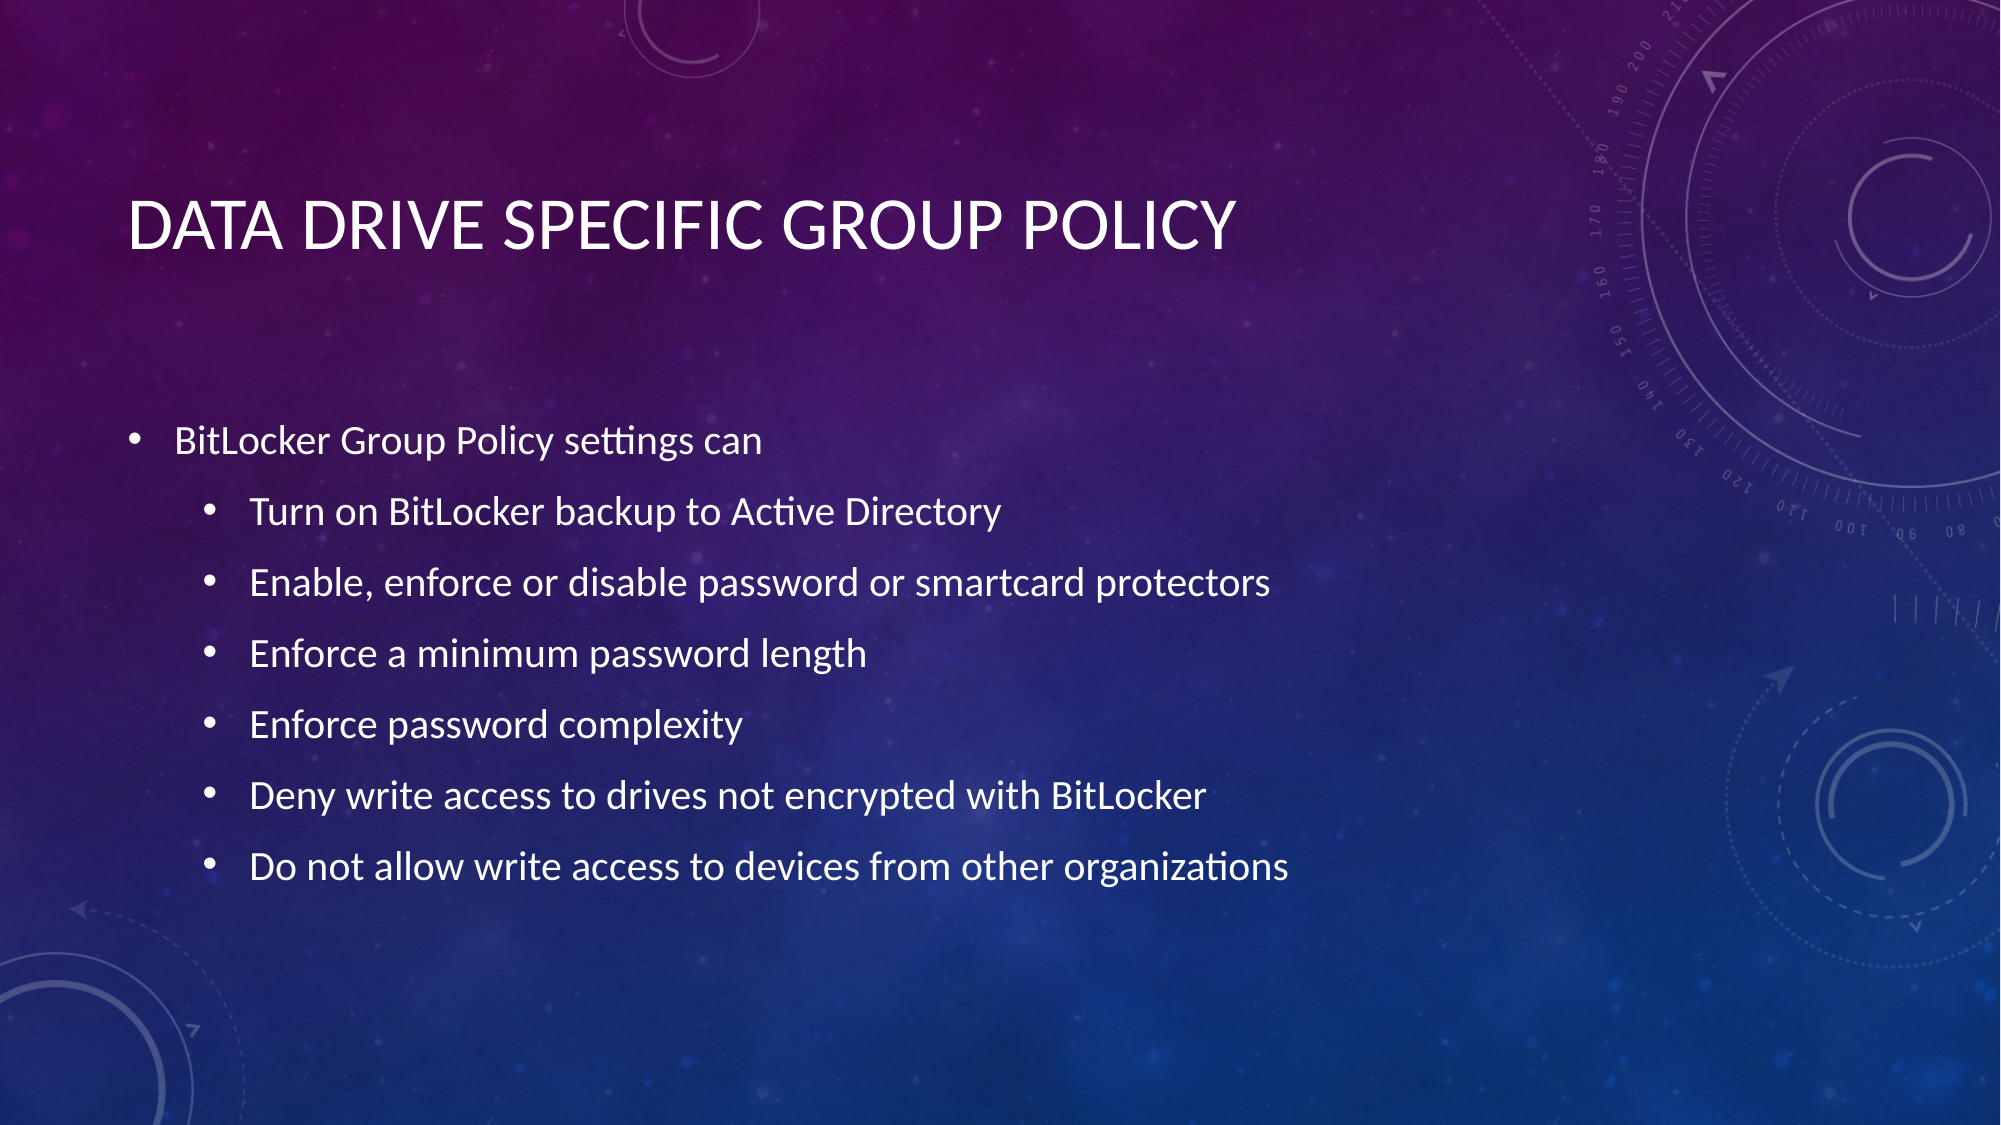

# Data Drive Specific Group Policy

BitLocker Group Policy settings can
Turn on BitLocker backup to Active Directory
Enable, enforce or disable password or smartcard protectors
Enforce a minimum password length
Enforce password complexity
Deny write access to drives not encrypted with BitLocker
Do not allow write access to devices from other organizations